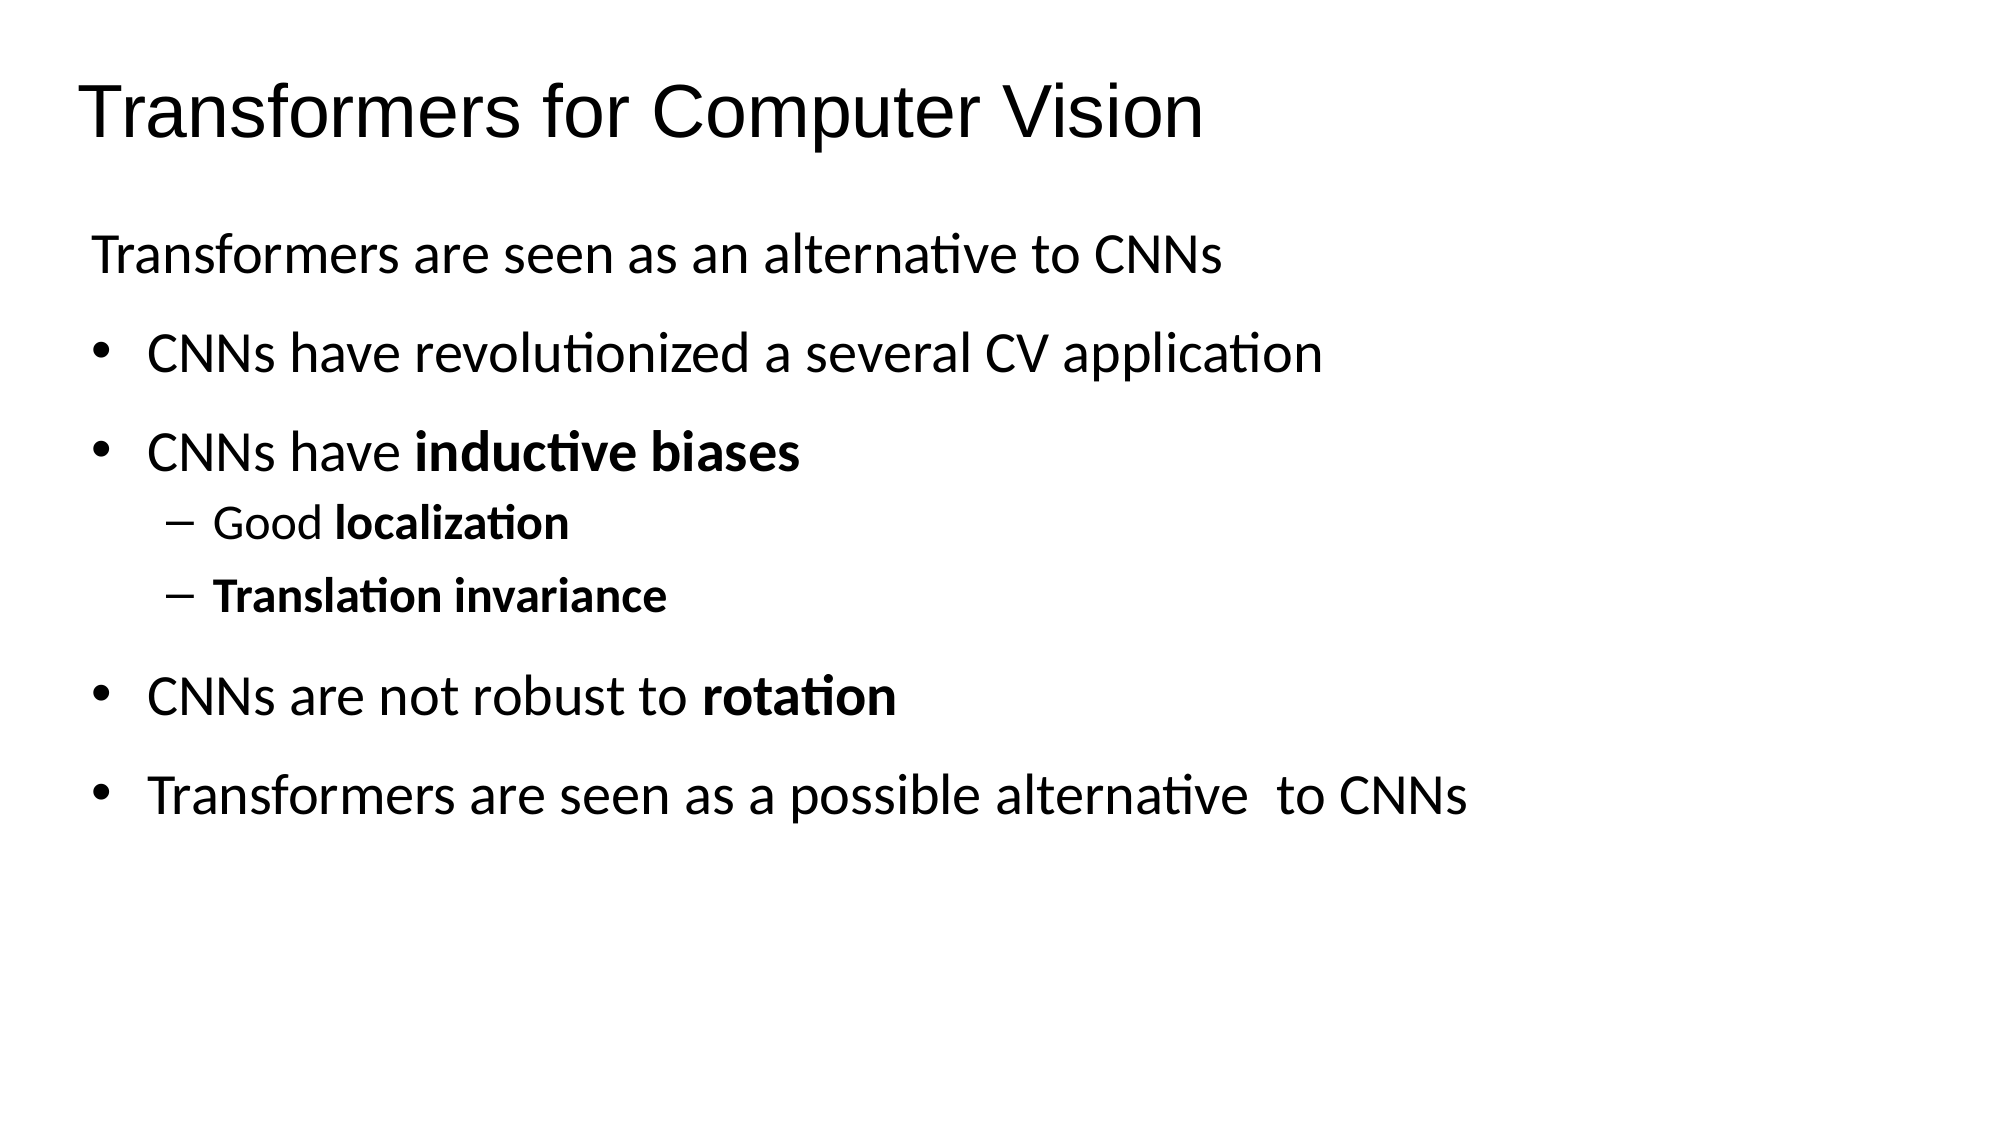

# Transformers for Computer Vision
Transformers are seen as an alternative to CNNs
CNNs have revolutionized a several CV application
CNNs have inductive biases
Good localization
Translation invariance
CNNs are not robust to rotation
Transformers are seen as a possible alternative  to CNNs